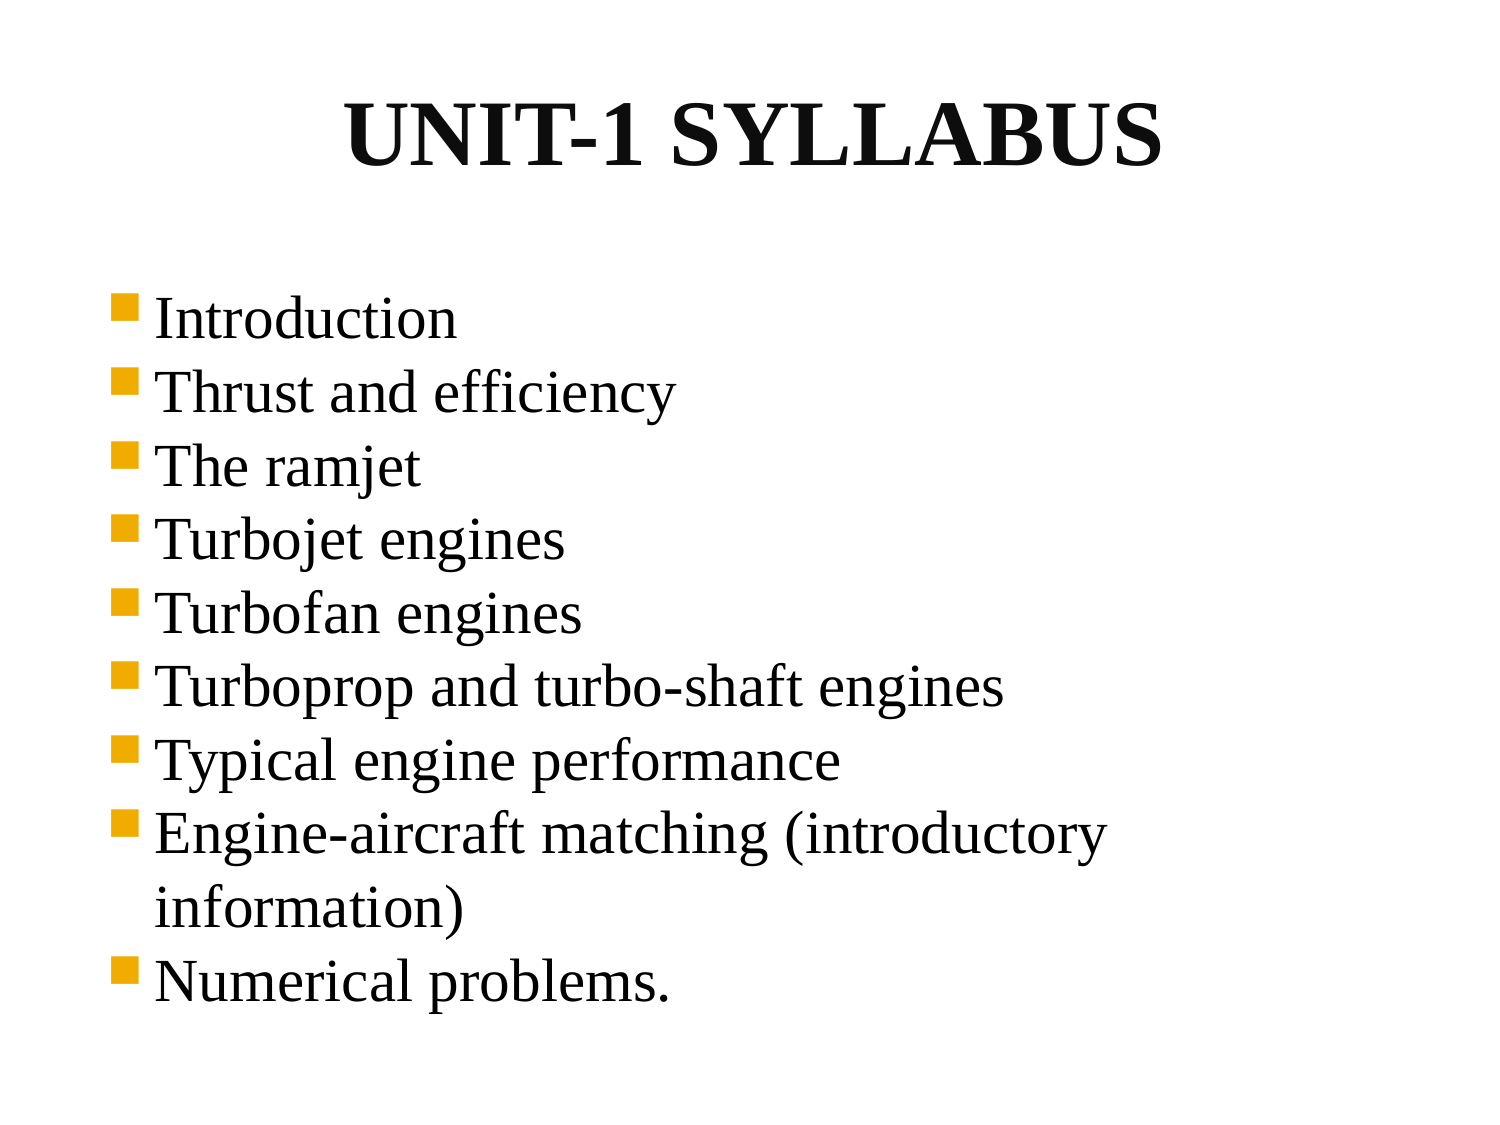

UNIT-1 SYLLABUS
Introduction
Thrust and efficiency
The ramjet
Turbojet engines
Turbofan engines
Turboprop and turbo-shaft engines
Typical engine performance
Engine-aircraft matching (introductory information)
Numerical problems.